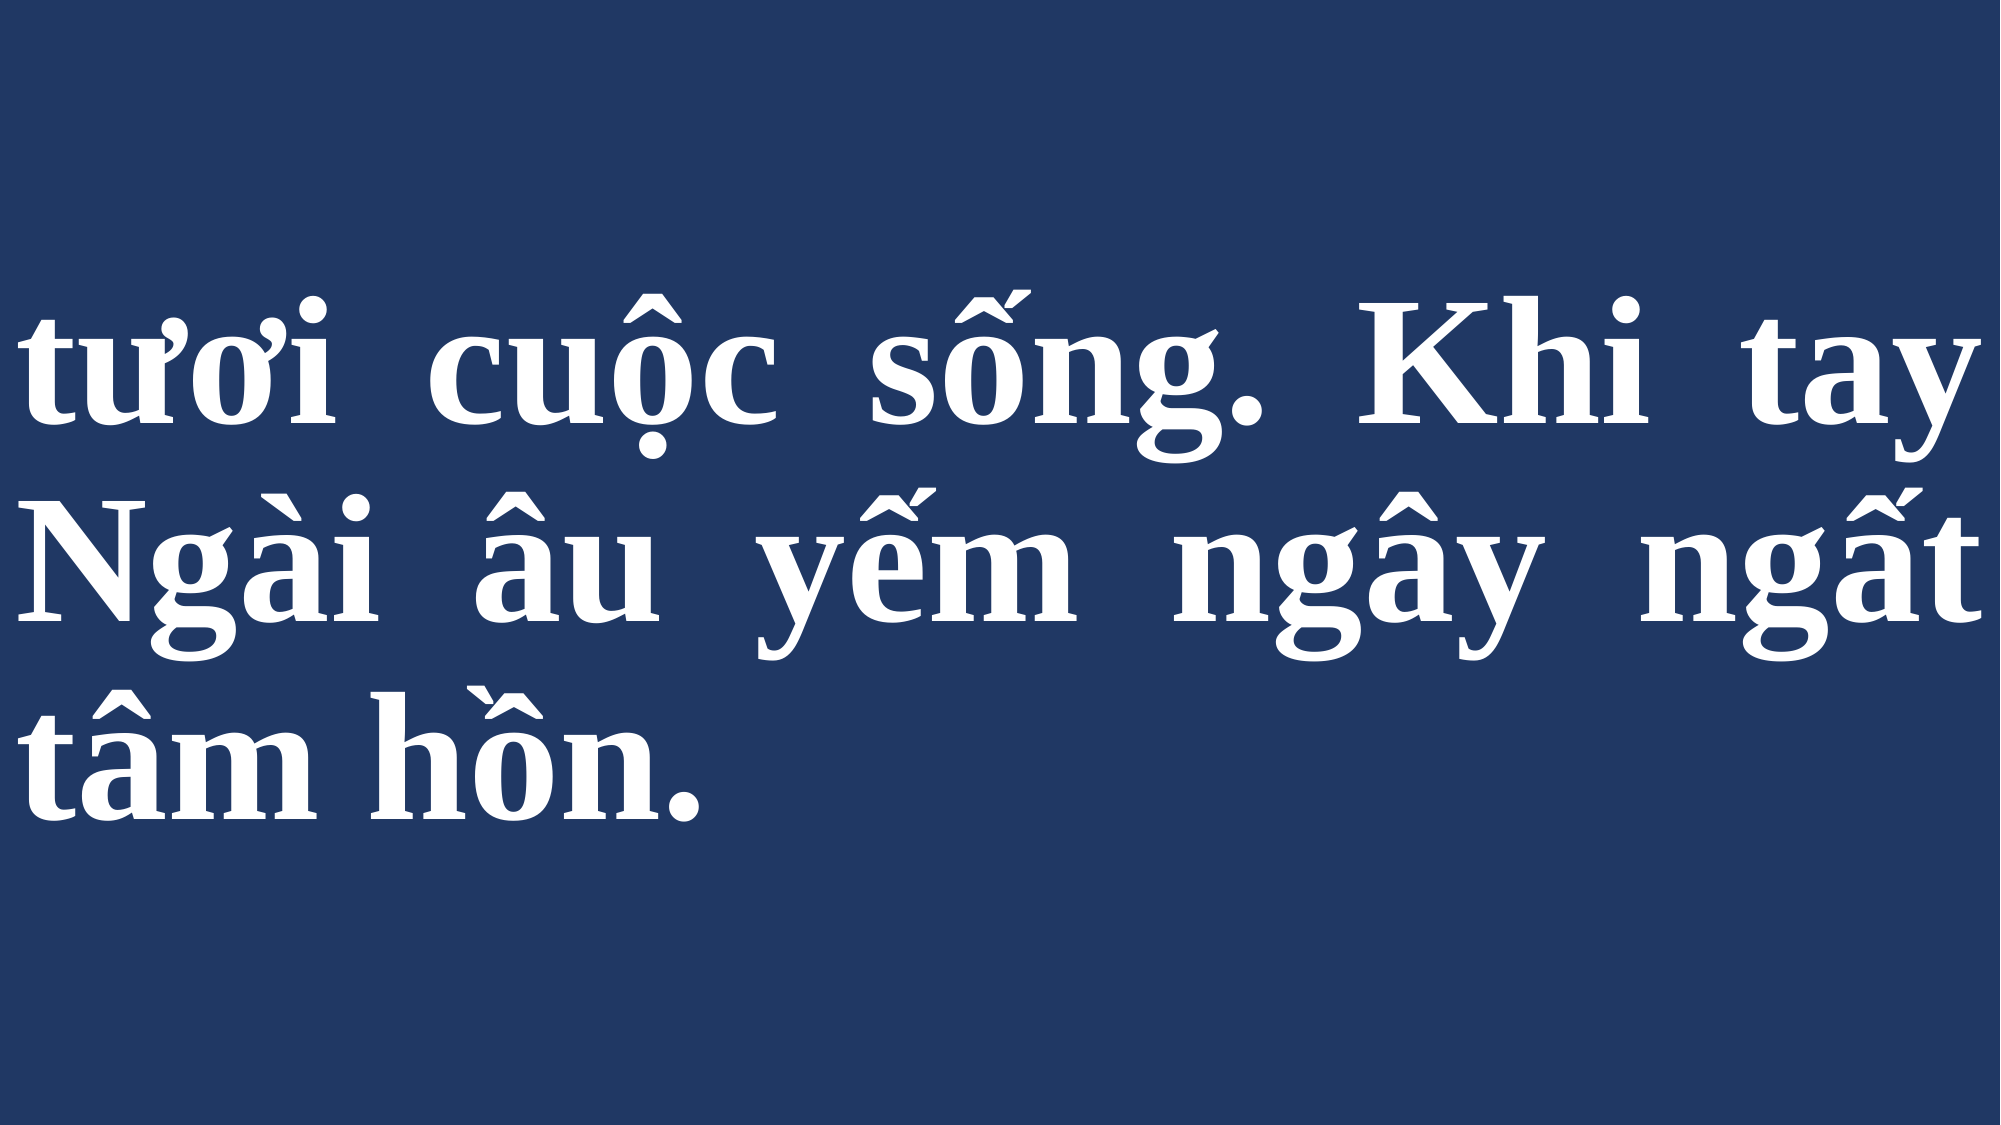

# tươi cuộc sống. Khi tay Ngài âu yếm ngây ngất tâm hồn.